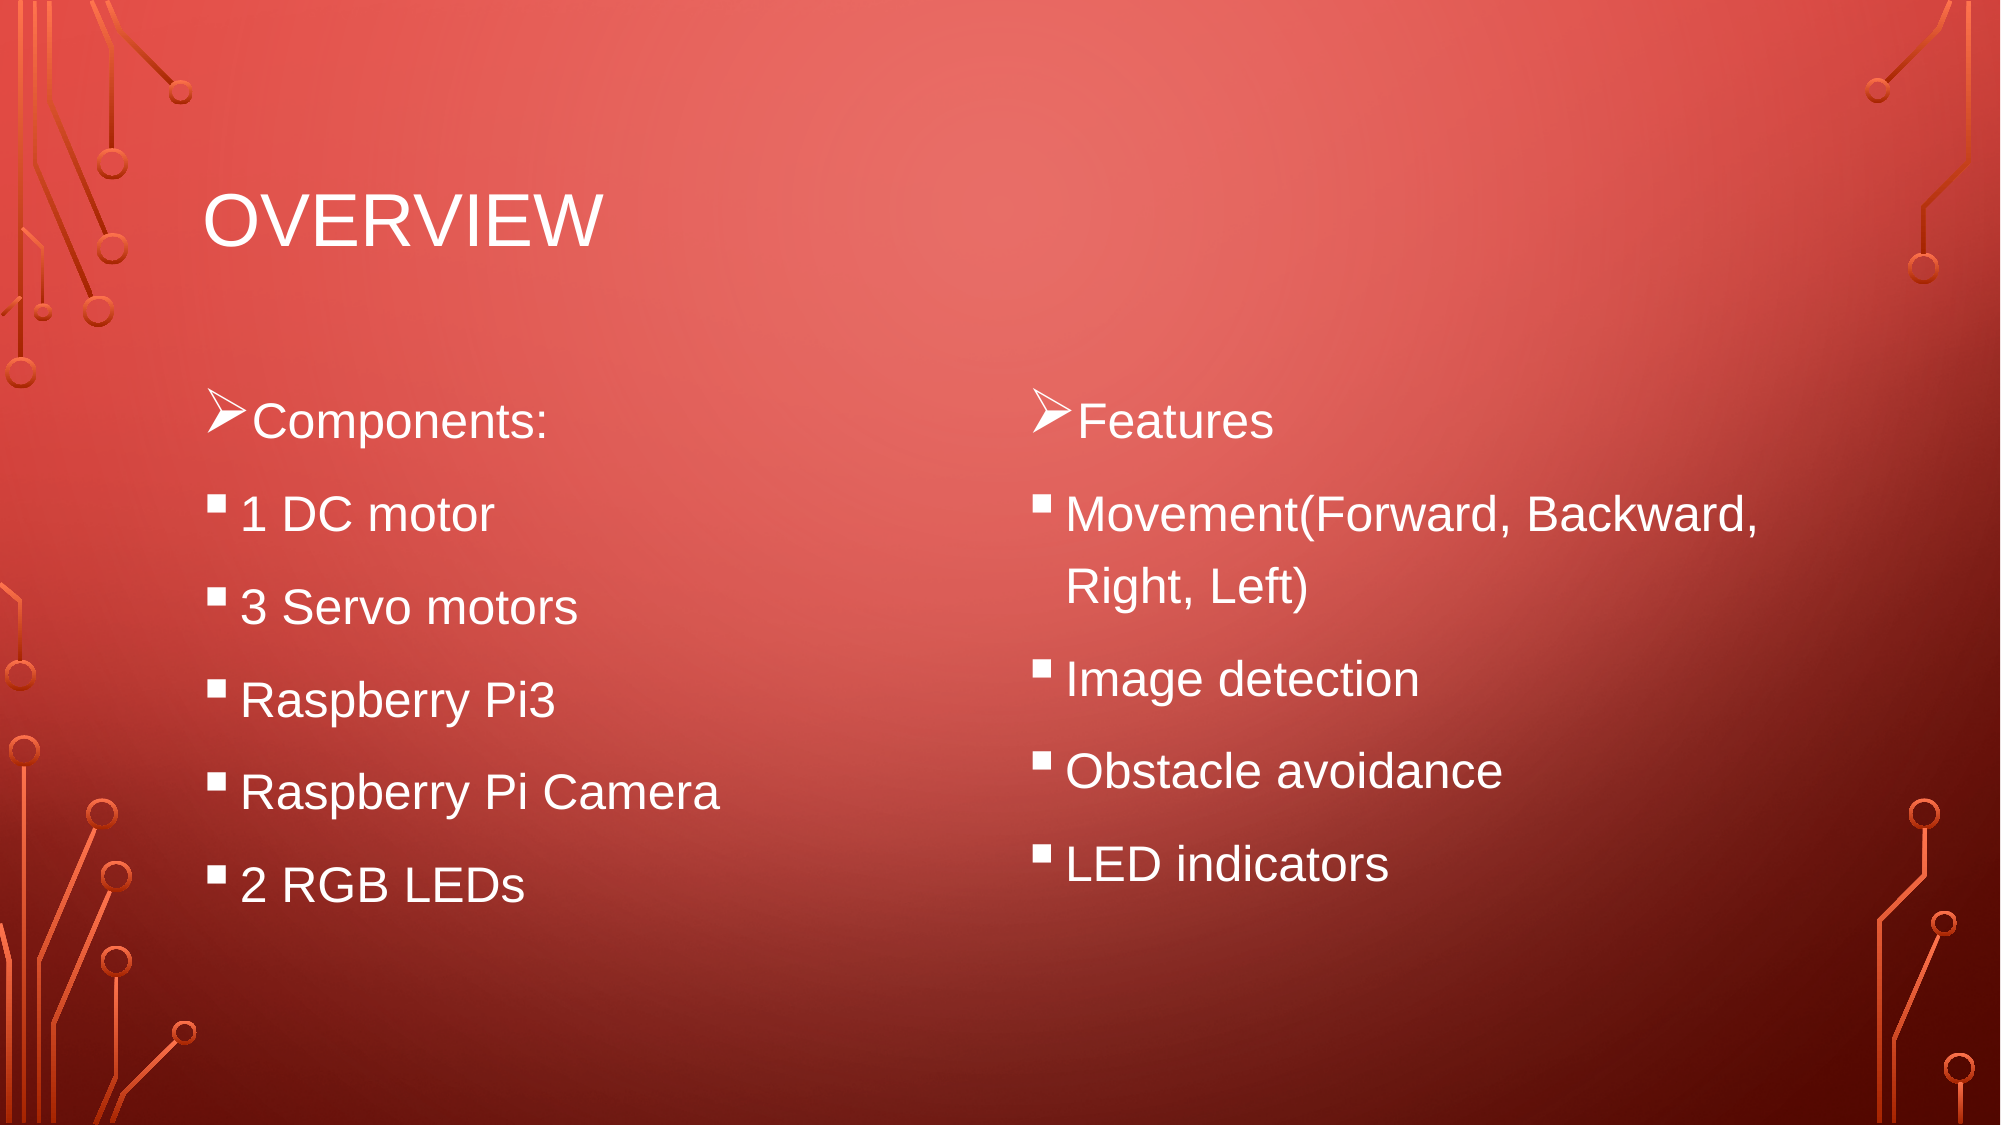

# overview
Components:
1 DC motor
3 Servo motors
Raspberry Pi3
Raspberry Pi Camera
2 RGB LEDs

Features
Movement(Forward, Backward, Right, Left)
Image detection
Obstacle avoidance
LED indicators